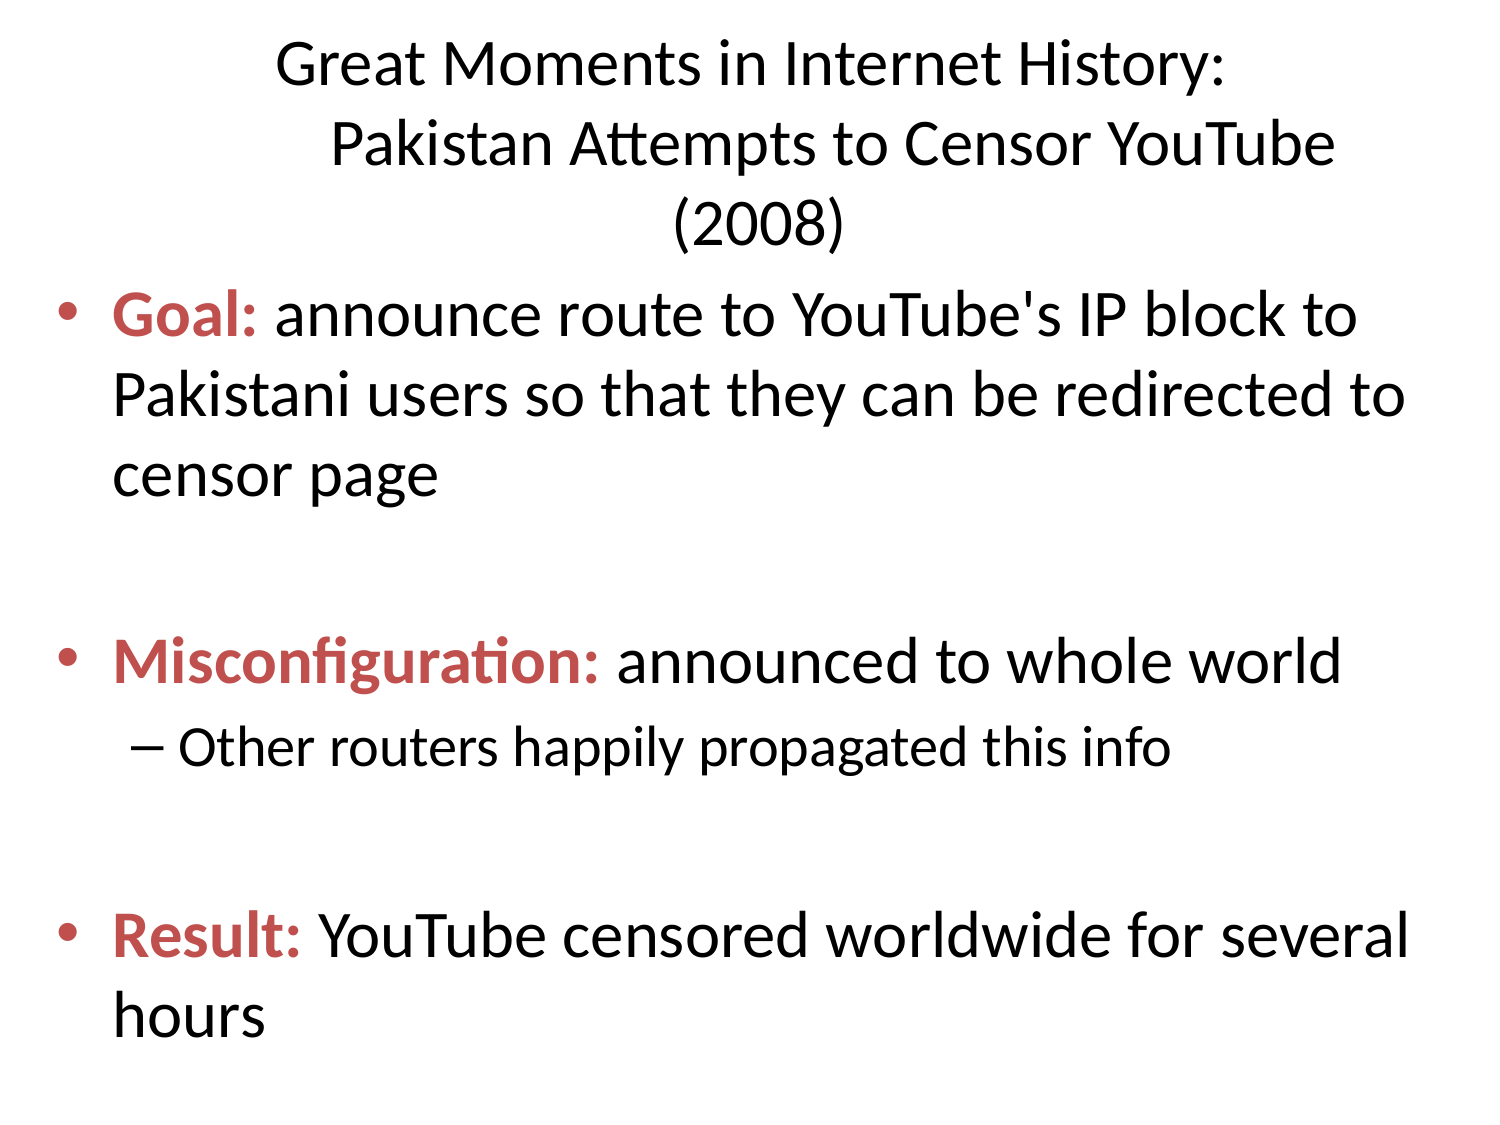

# Great Moments in Internet History: Pakistan Attempts to Censor YouTube (2008)
Goal: announce route to YouTube's IP block to Pakistani users so that they can be redirected to censor page

Misconfiguration: announced to whole world
Other routers happily propagated this info

Result: YouTube censored worldwide for several hours